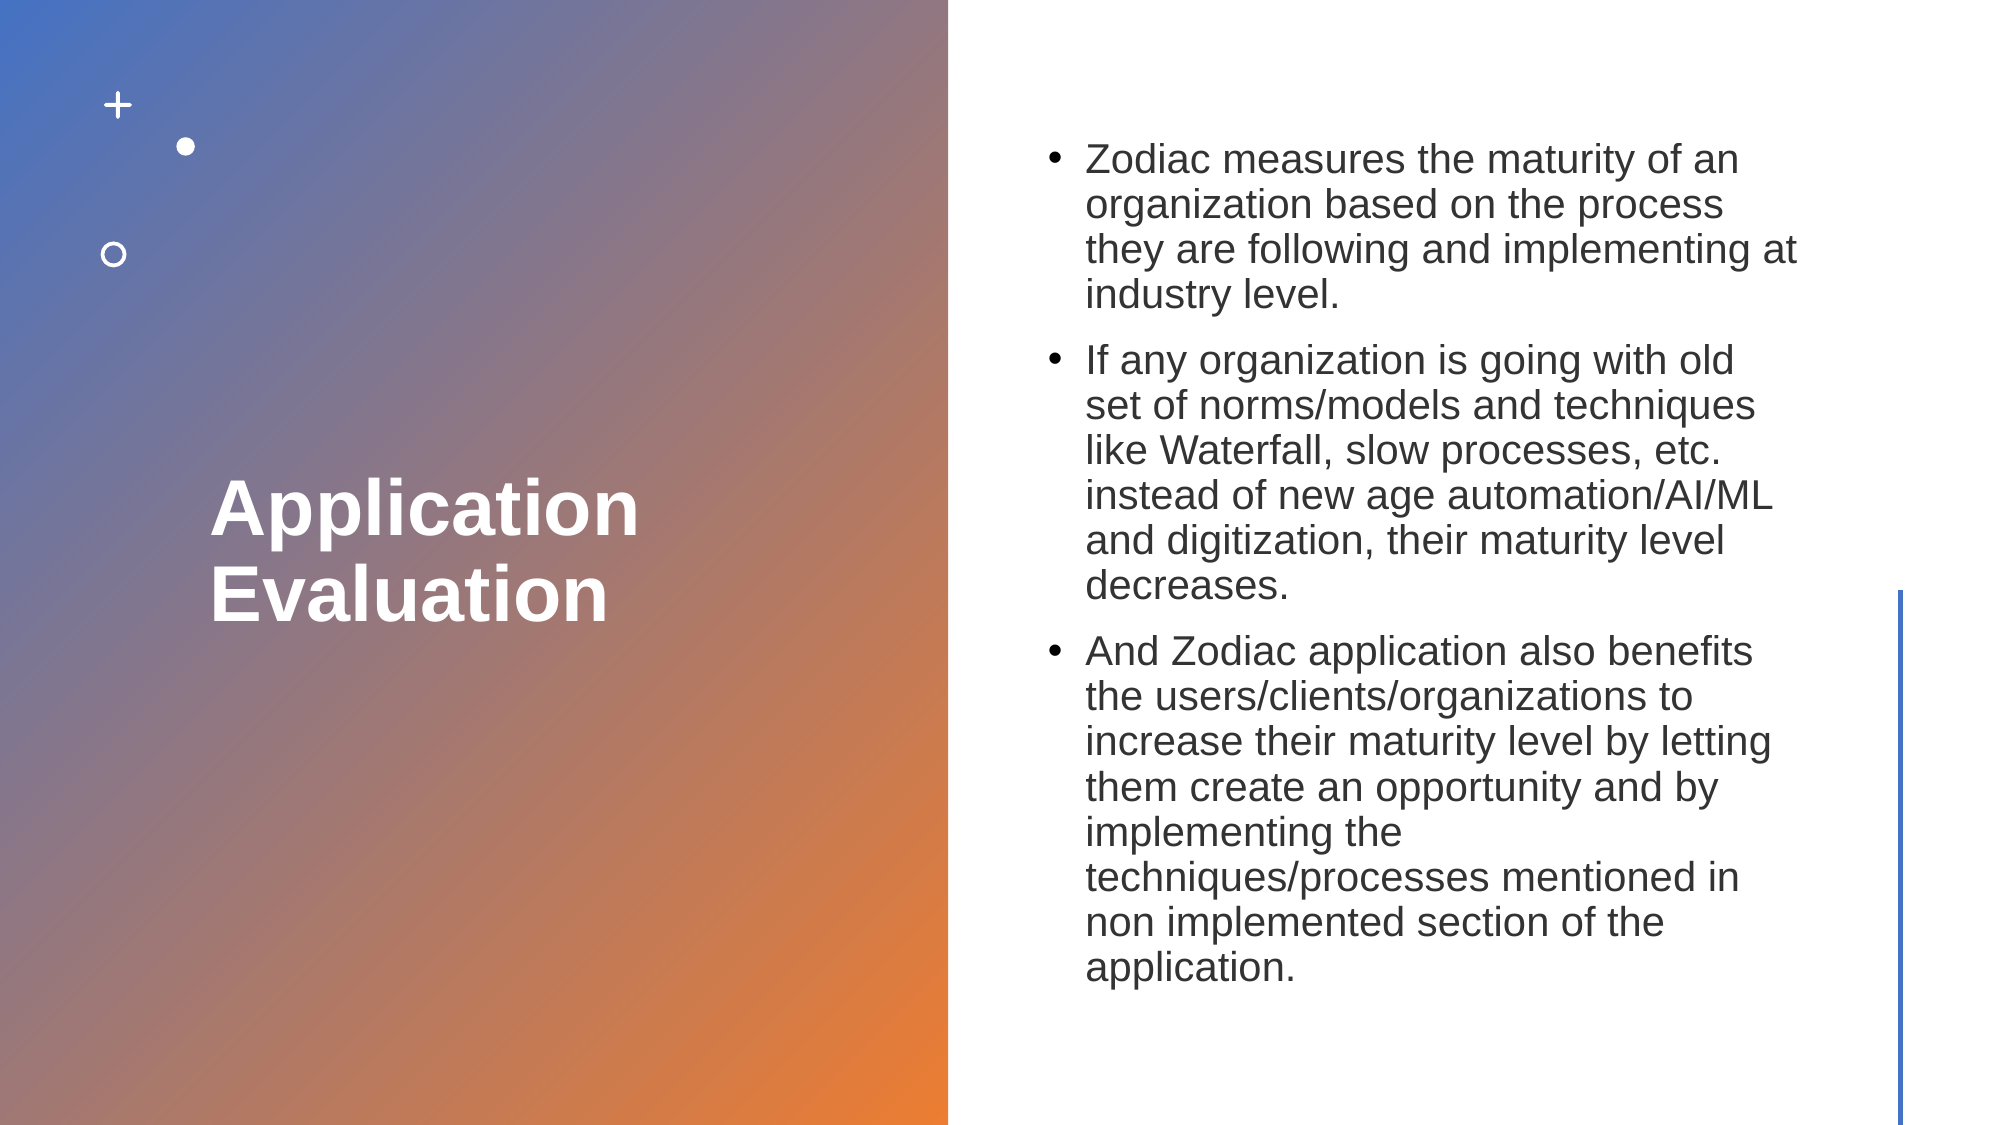

# Application Evaluation
Zodiac measures the maturity of an organization based on the process they are following and implementing at industry level.
If any organization is going with old set of norms/models and techniques like Waterfall, slow processes, etc. instead of new age automation/AI/ML and digitization, their maturity level decreases.
And Zodiac application also benefits the users/clients/organizations to increase their maturity level by letting them create an opportunity and by implementing the techniques/processes mentioned in non implemented section of the application.